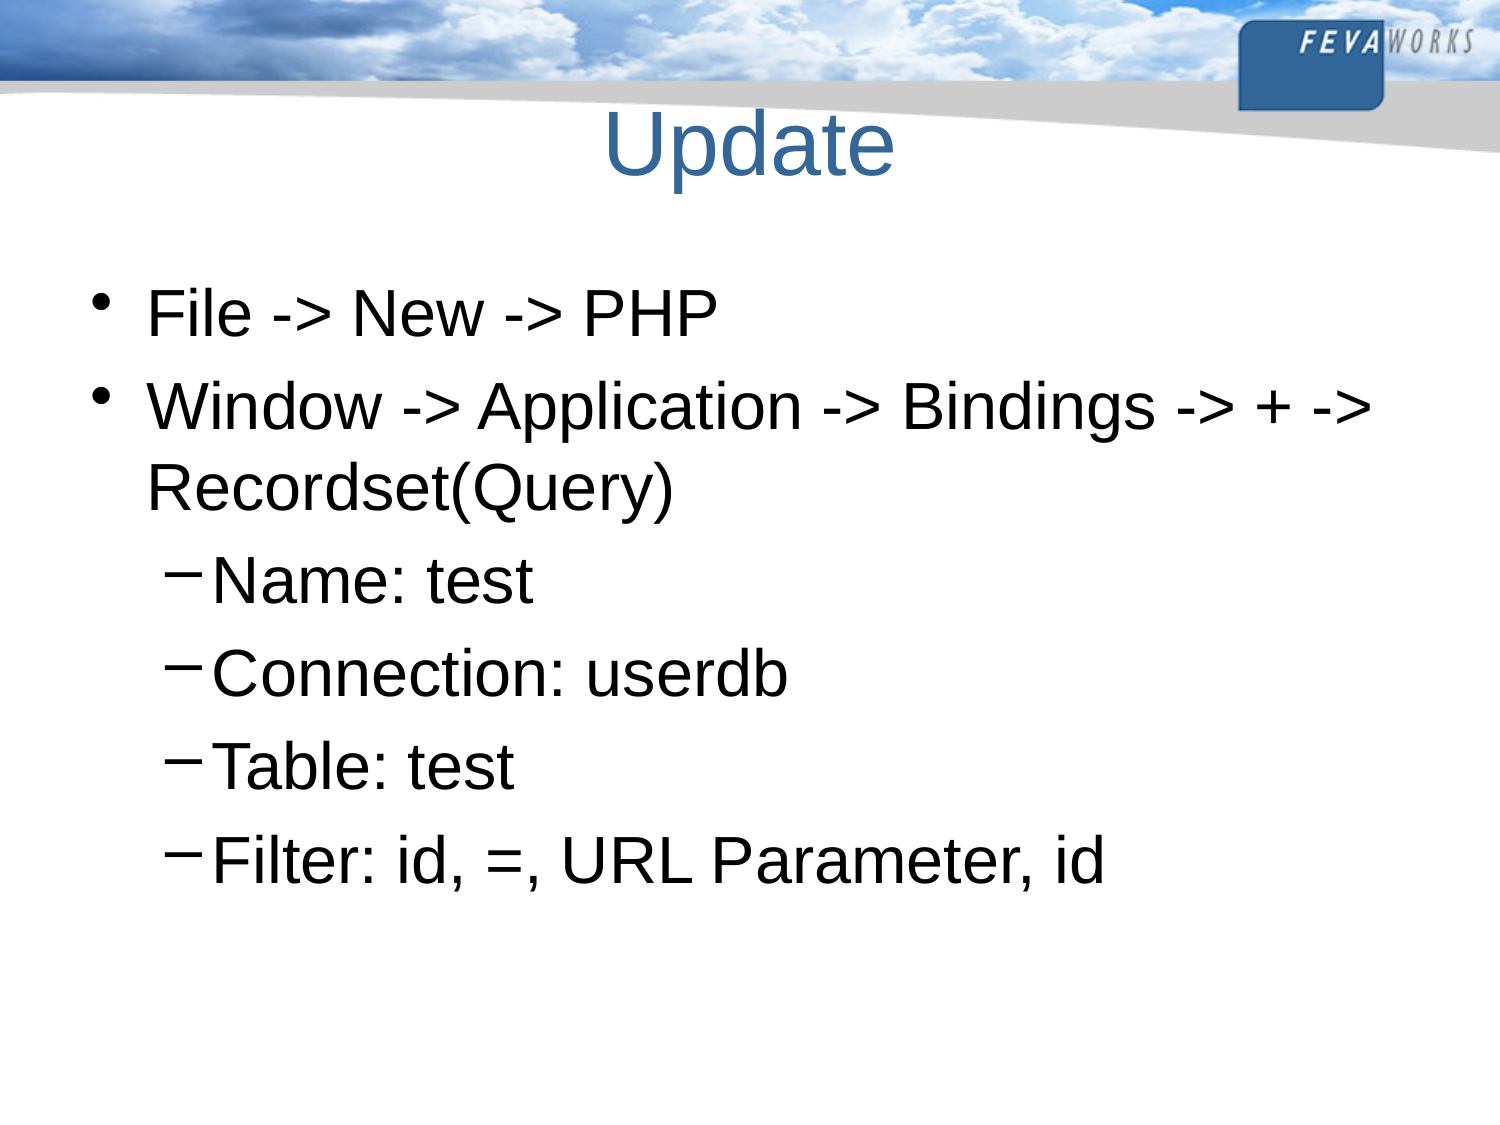

# Update
File -> New -> PHP
Window -> Application -> Bindings -> + -> Recordset(Query)
Name: test
Connection: userdb
Table: test
Filter: id, =, URL Parameter, id